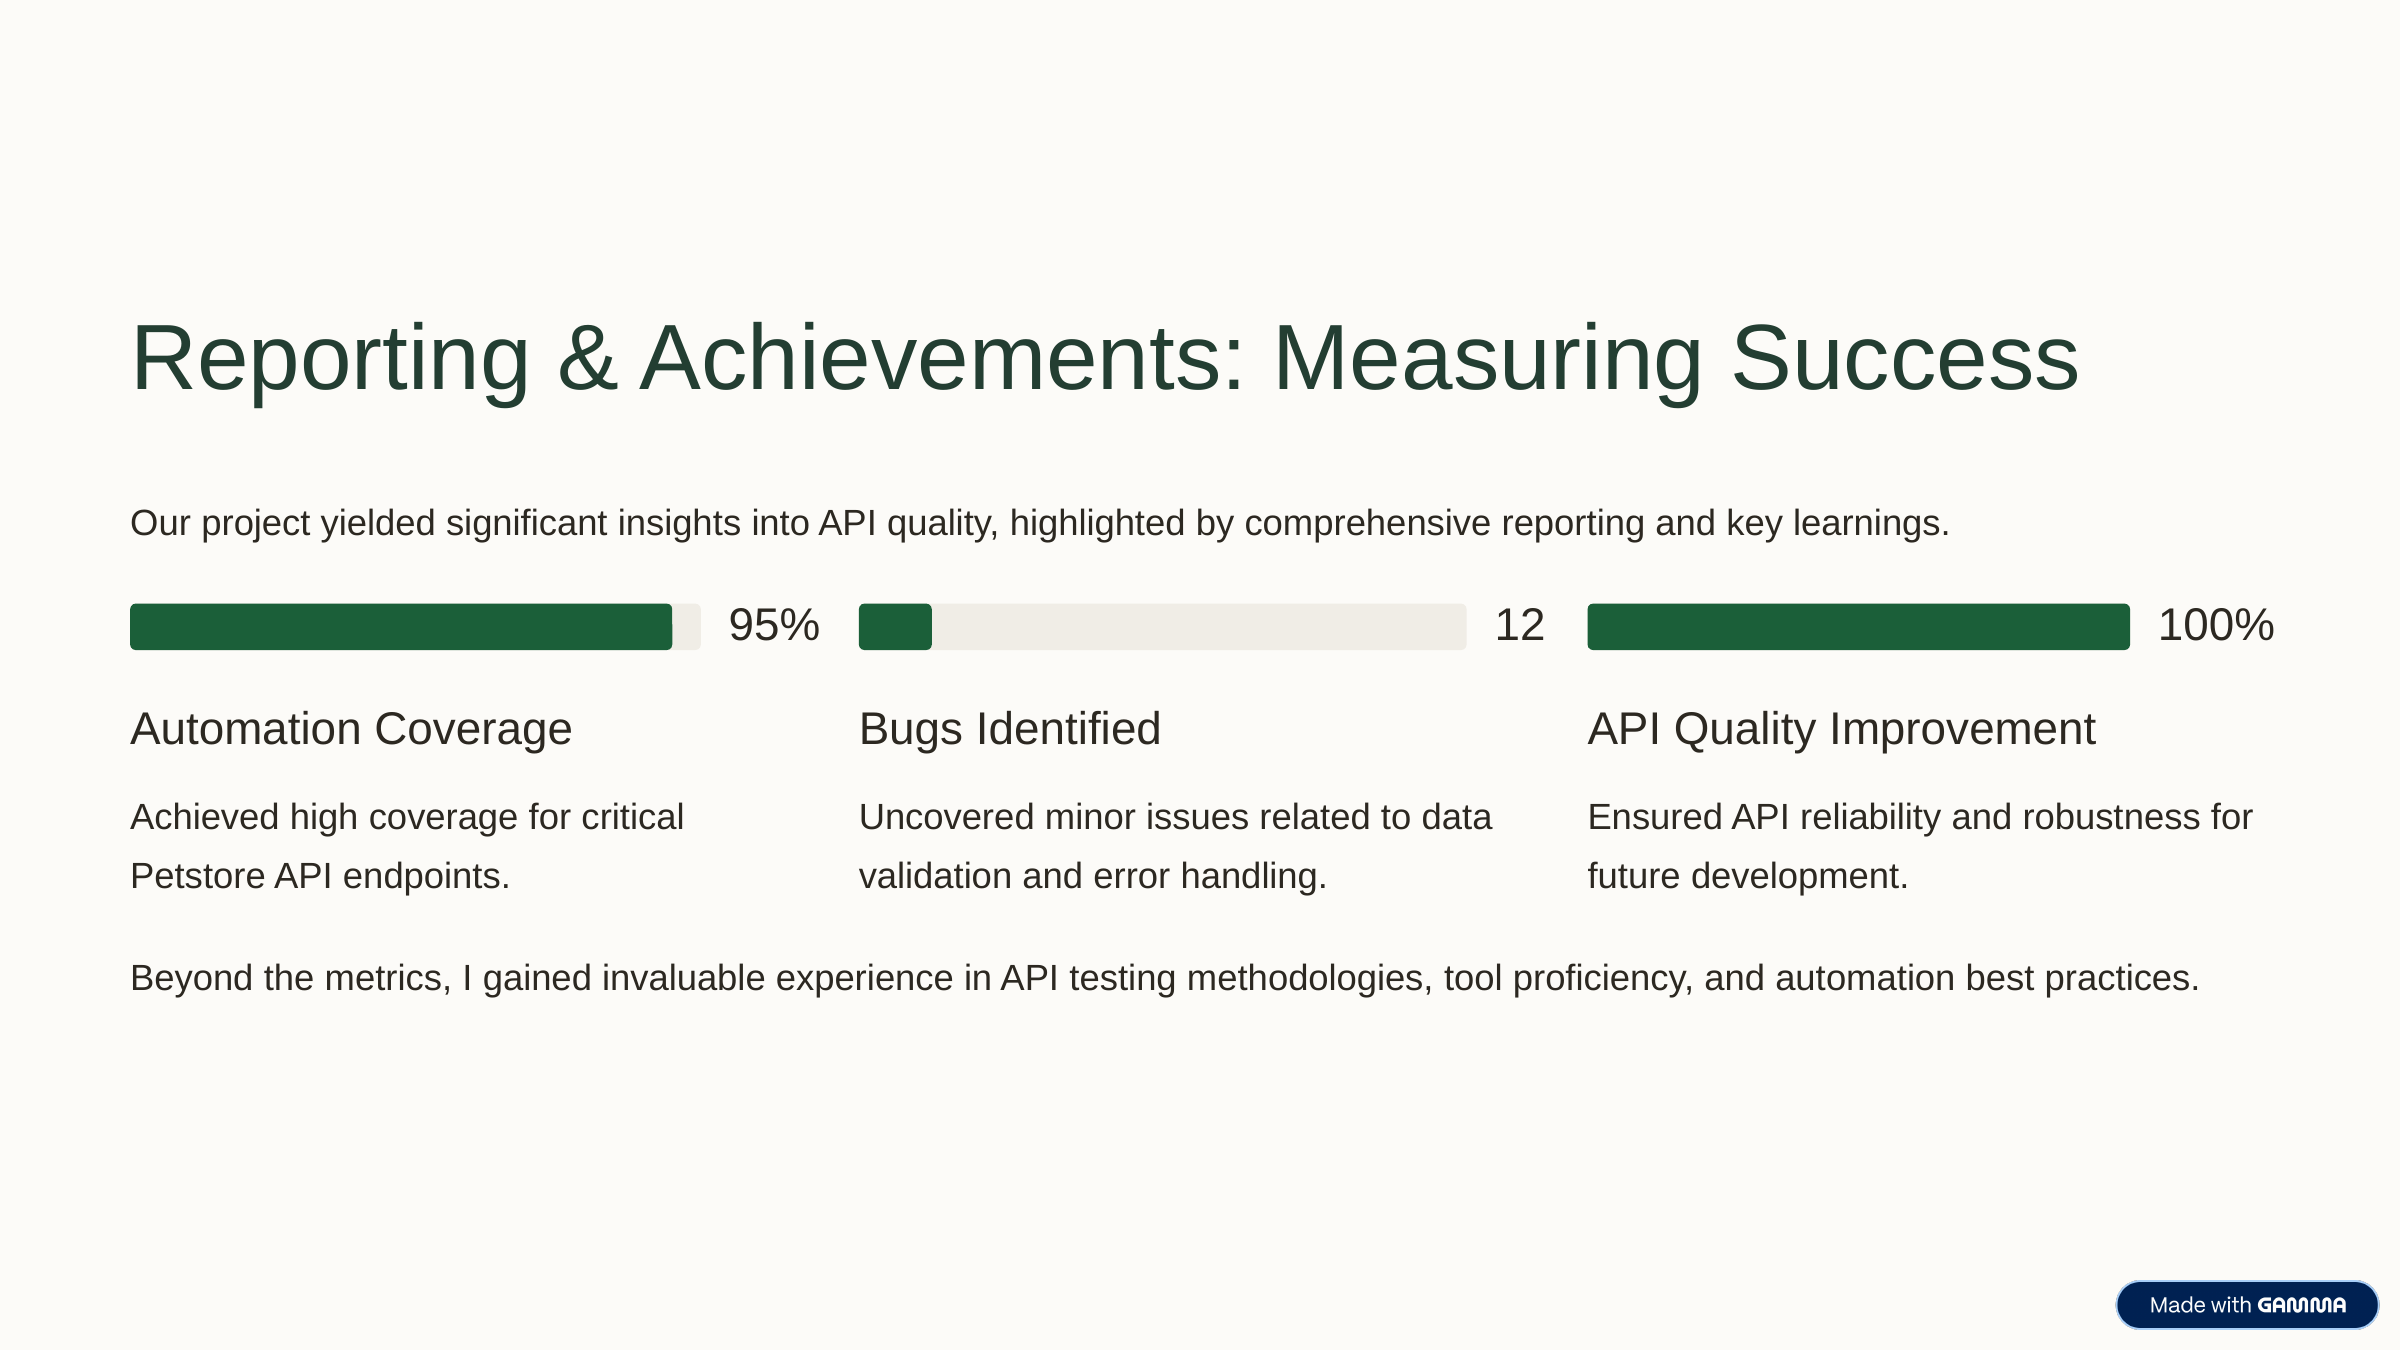

Reporting & Achievements: Measuring Success
Our project yielded significant insights into API quality, highlighted by comprehensive reporting and key learnings.

95%

12

100%
Automation Coverage
Bugs Identified
API Quality Improvement
Achieved high coverage for critical Petstore API endpoints.
Uncovered minor issues related to data validation and error handling.
Ensured API reliability and robustness for future development.
Beyond the metrics, I gained invaluable experience in API testing methodologies, tool proficiency, and automation best practices.